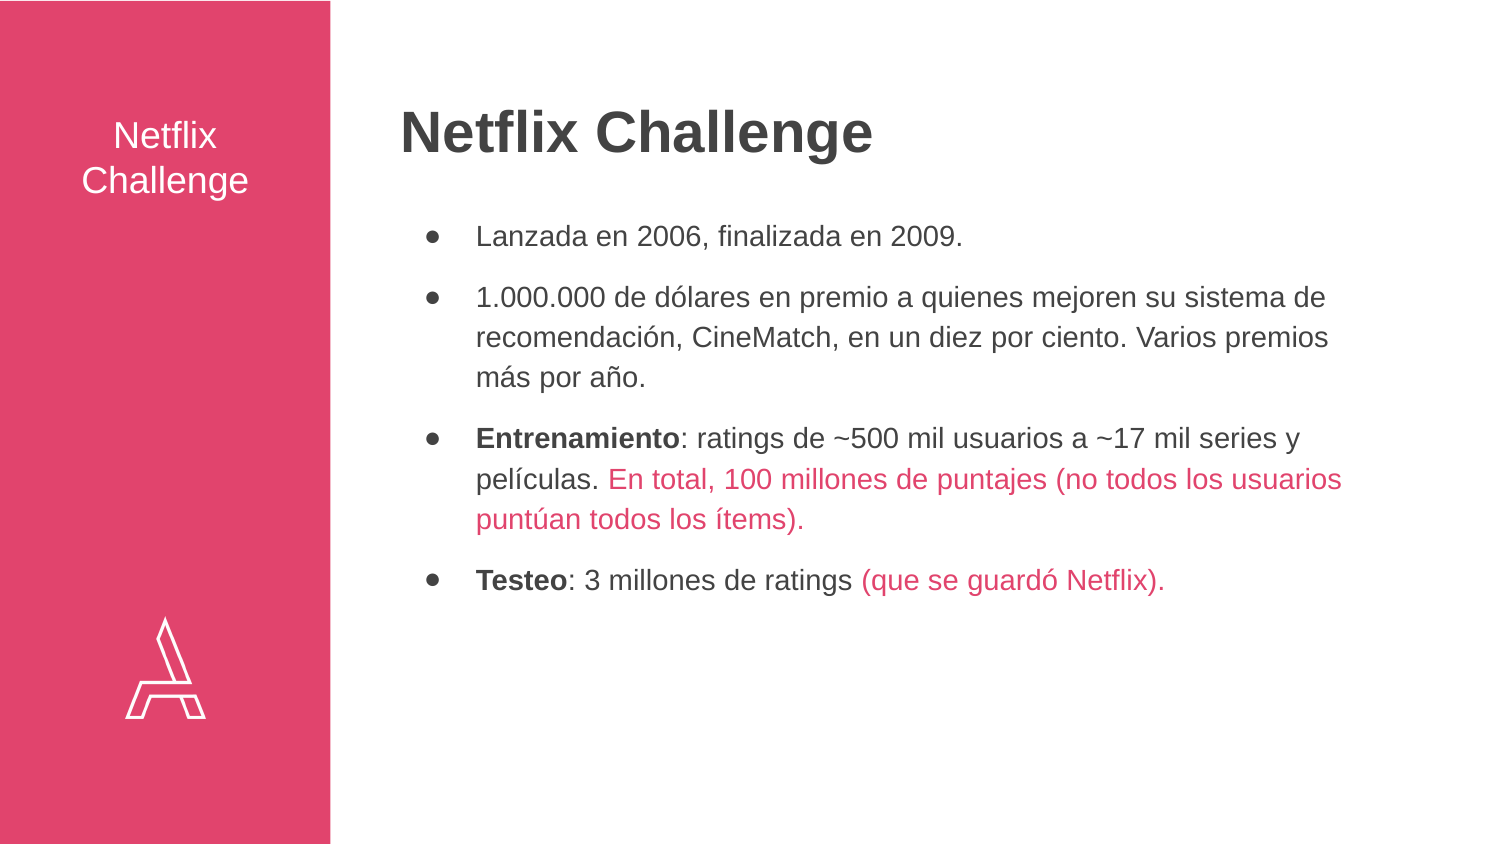

Netflix Challenge
# Netflix Challenge
Lanzada en 2006, finalizada en 2009.
1.000.000 de dólares en premio a quienes mejoren su sistema de recomendación, CineMatch, en un diez por ciento. Varios premios más por año.
Entrenamiento: ratings de ~500 mil usuarios a ~17 mil series y películas. En total, 100 millones de puntajes (no todos los usuarios puntúan todos los ítems).
Testeo: 3 millones de ratings (que se guardó Netflix).